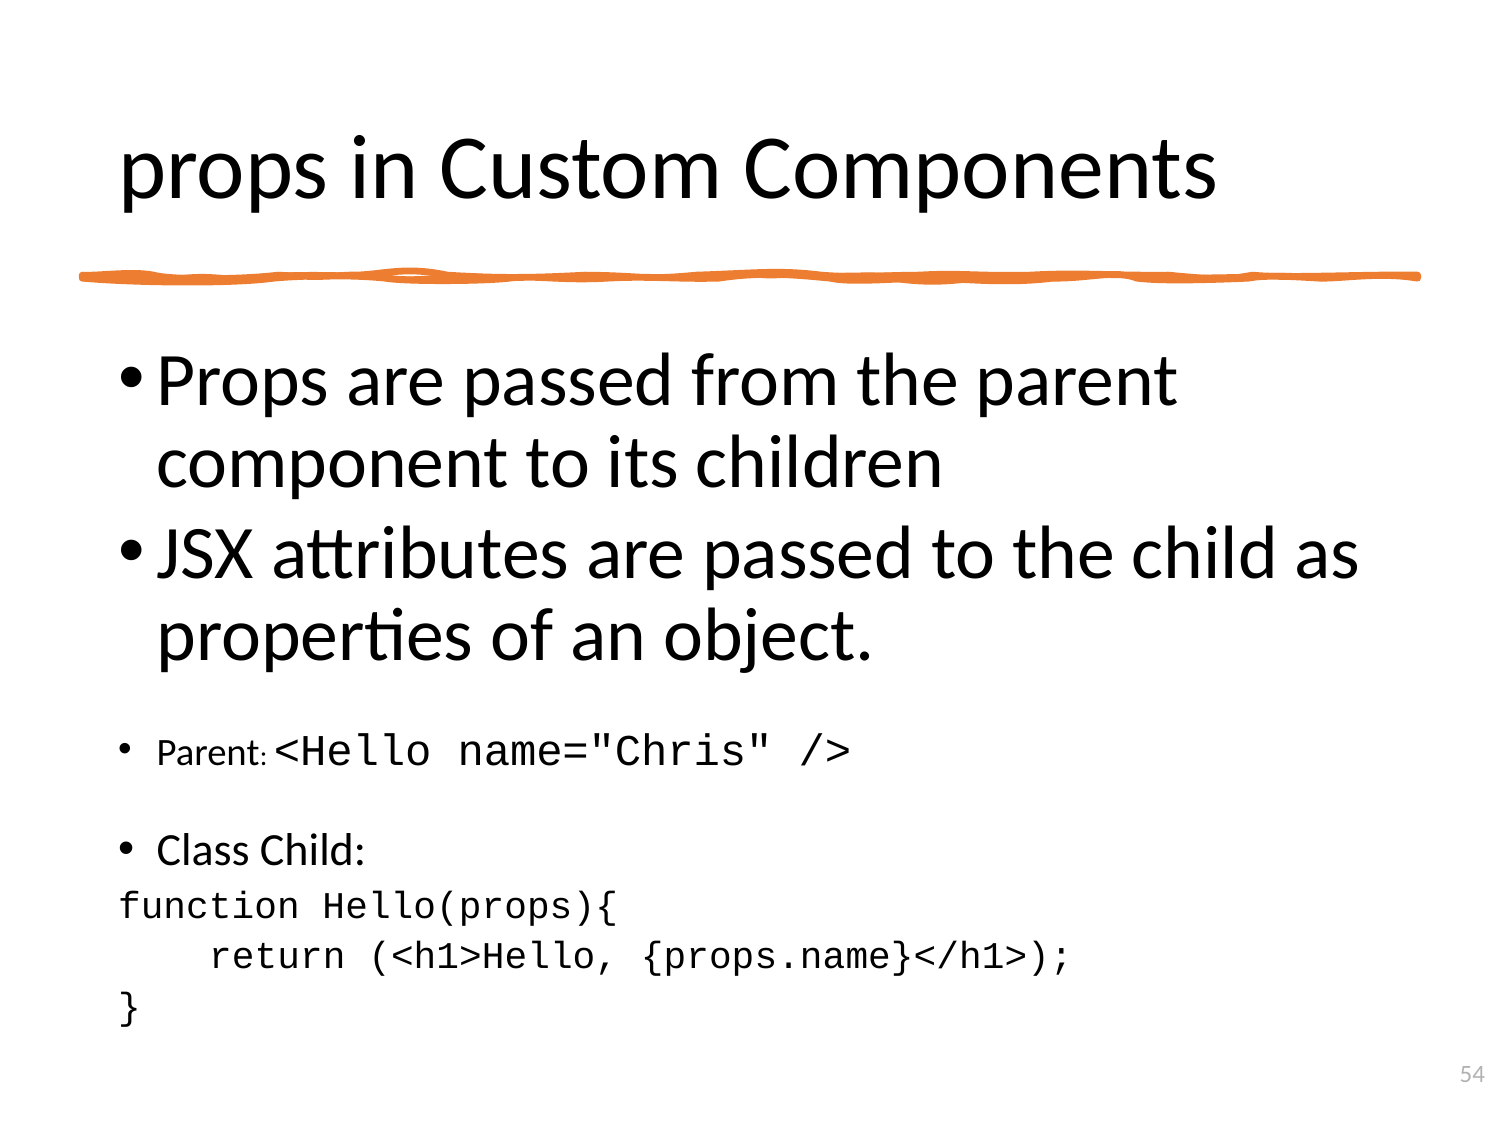

# props in Custom Components
Props are passed from the parent component to its children
JSX attributes are passed to the child as properties of an object.

Parent: <Hello name="Chris" />

Class Child:
function Hello(props){
    return (<h1>Hello, {props.name}</h1>);
}
54